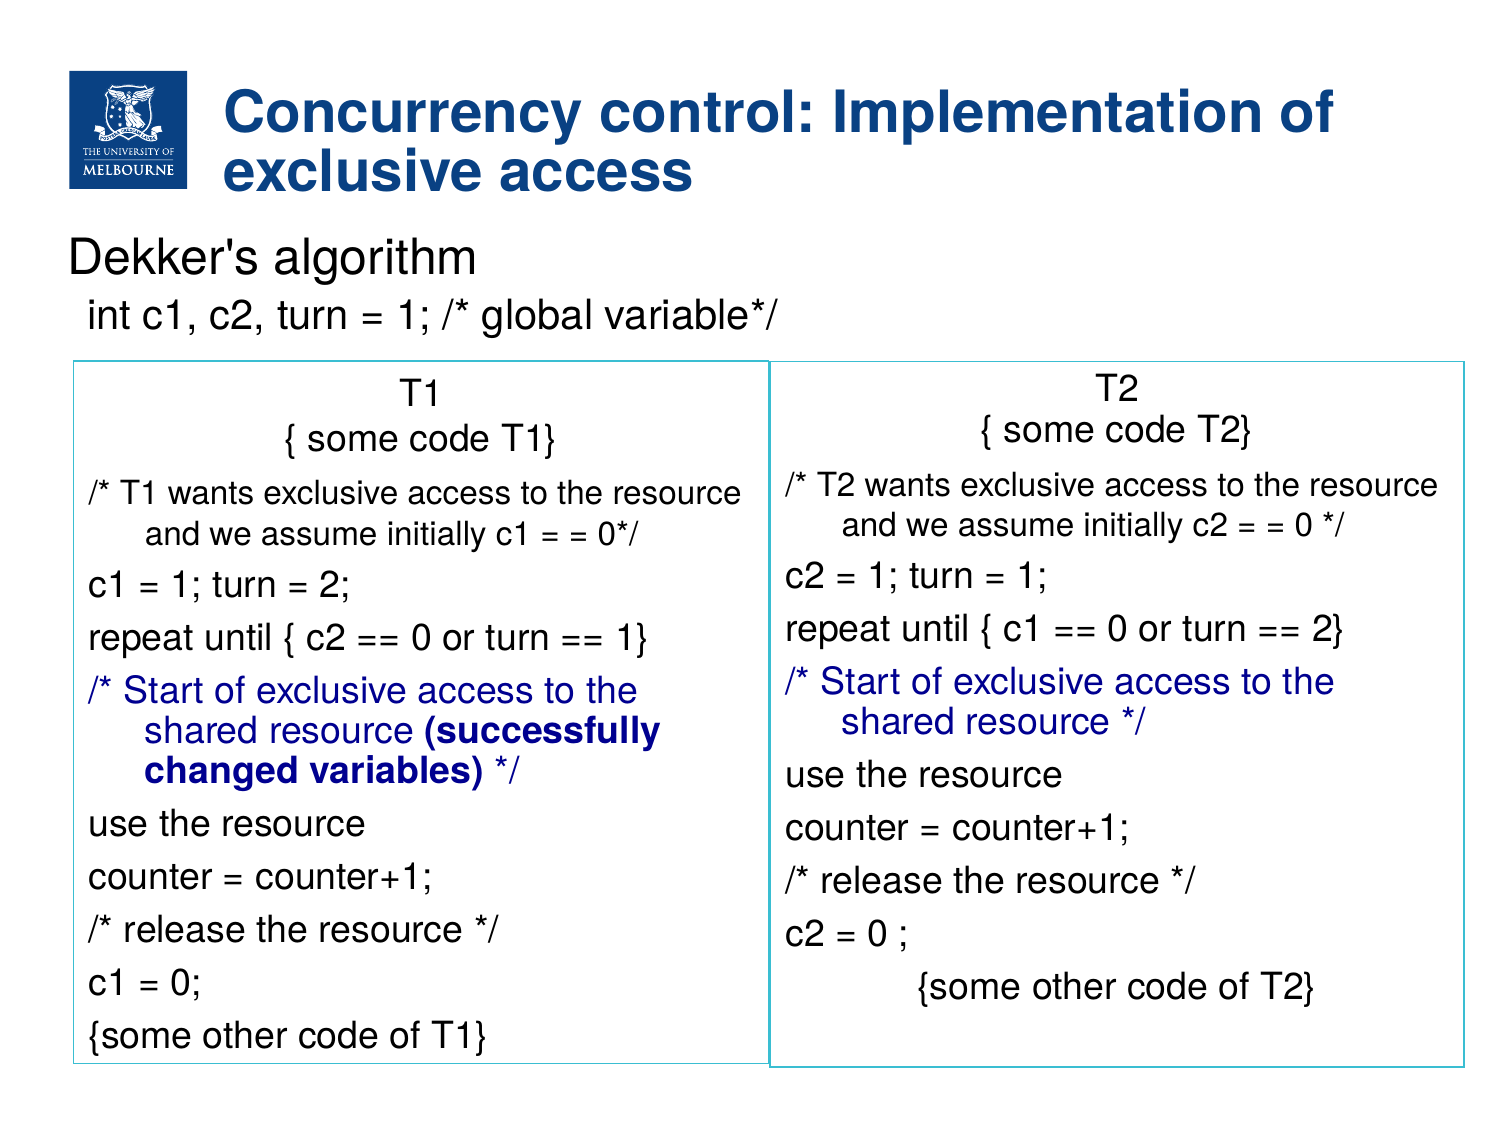

# Concurrency control: Implementation of exclusive access
Dekker's algorithm
int c1, c2, turn = 1; /* global variable*/
T1
{ some code T1}
/* T1 wants exclusive access to the resource and we assume initially c1 = = 0*/
c1 = 1; turn = 2;
repeat until { c2 == 0 or turn == 1}
/* Start of exclusive access to the shared resource (successfully changed variables) */
use the resource
counter = counter+1;
/* release the resource */
c1 = 0;
{some other code of T1}
T2
{ some code T2}
/* T2 wants exclusive access to the resource and we assume initially c2 = = 0 */
c2 = 1; turn = 1;
repeat until { c1 == 0 or turn == 2}
/* Start of exclusive access to the shared resource */
use the resource
counter = counter+1;
/* release the resource */
c2 = 0 ;
{some other code of T2}